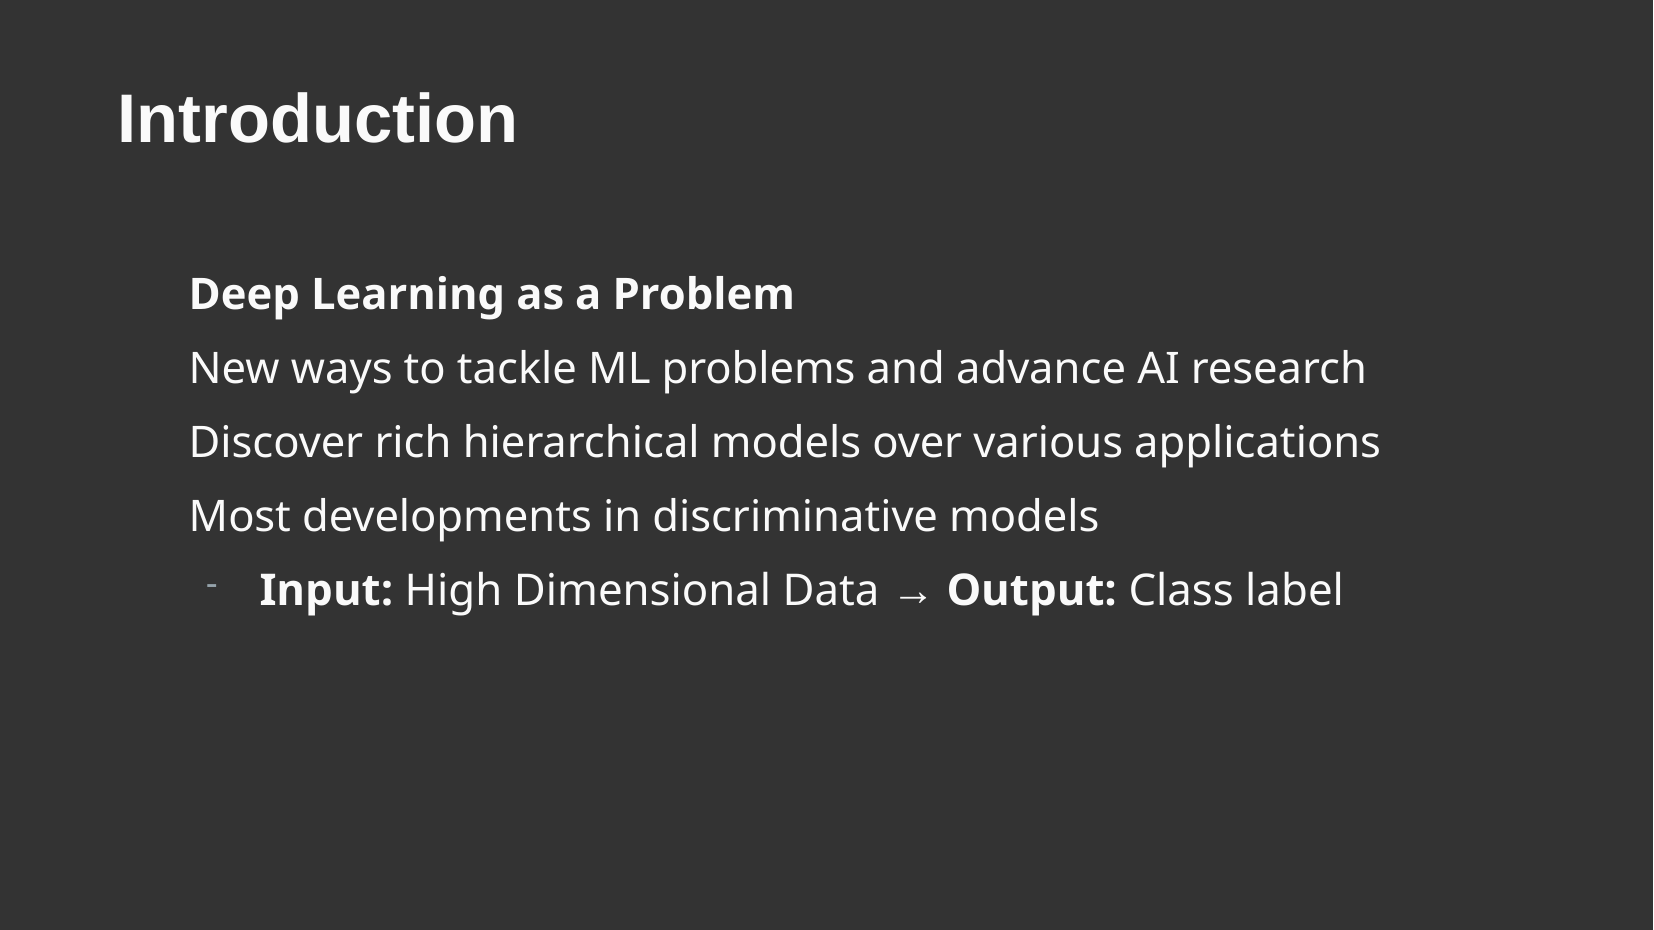

Introduction
Deep Learning as a Problem
New ways to tackle ML problems and advance AI research
Discover rich hierarchical models over various applications
Most developments in discriminative models
Input: High Dimensional Data → Output: Class label